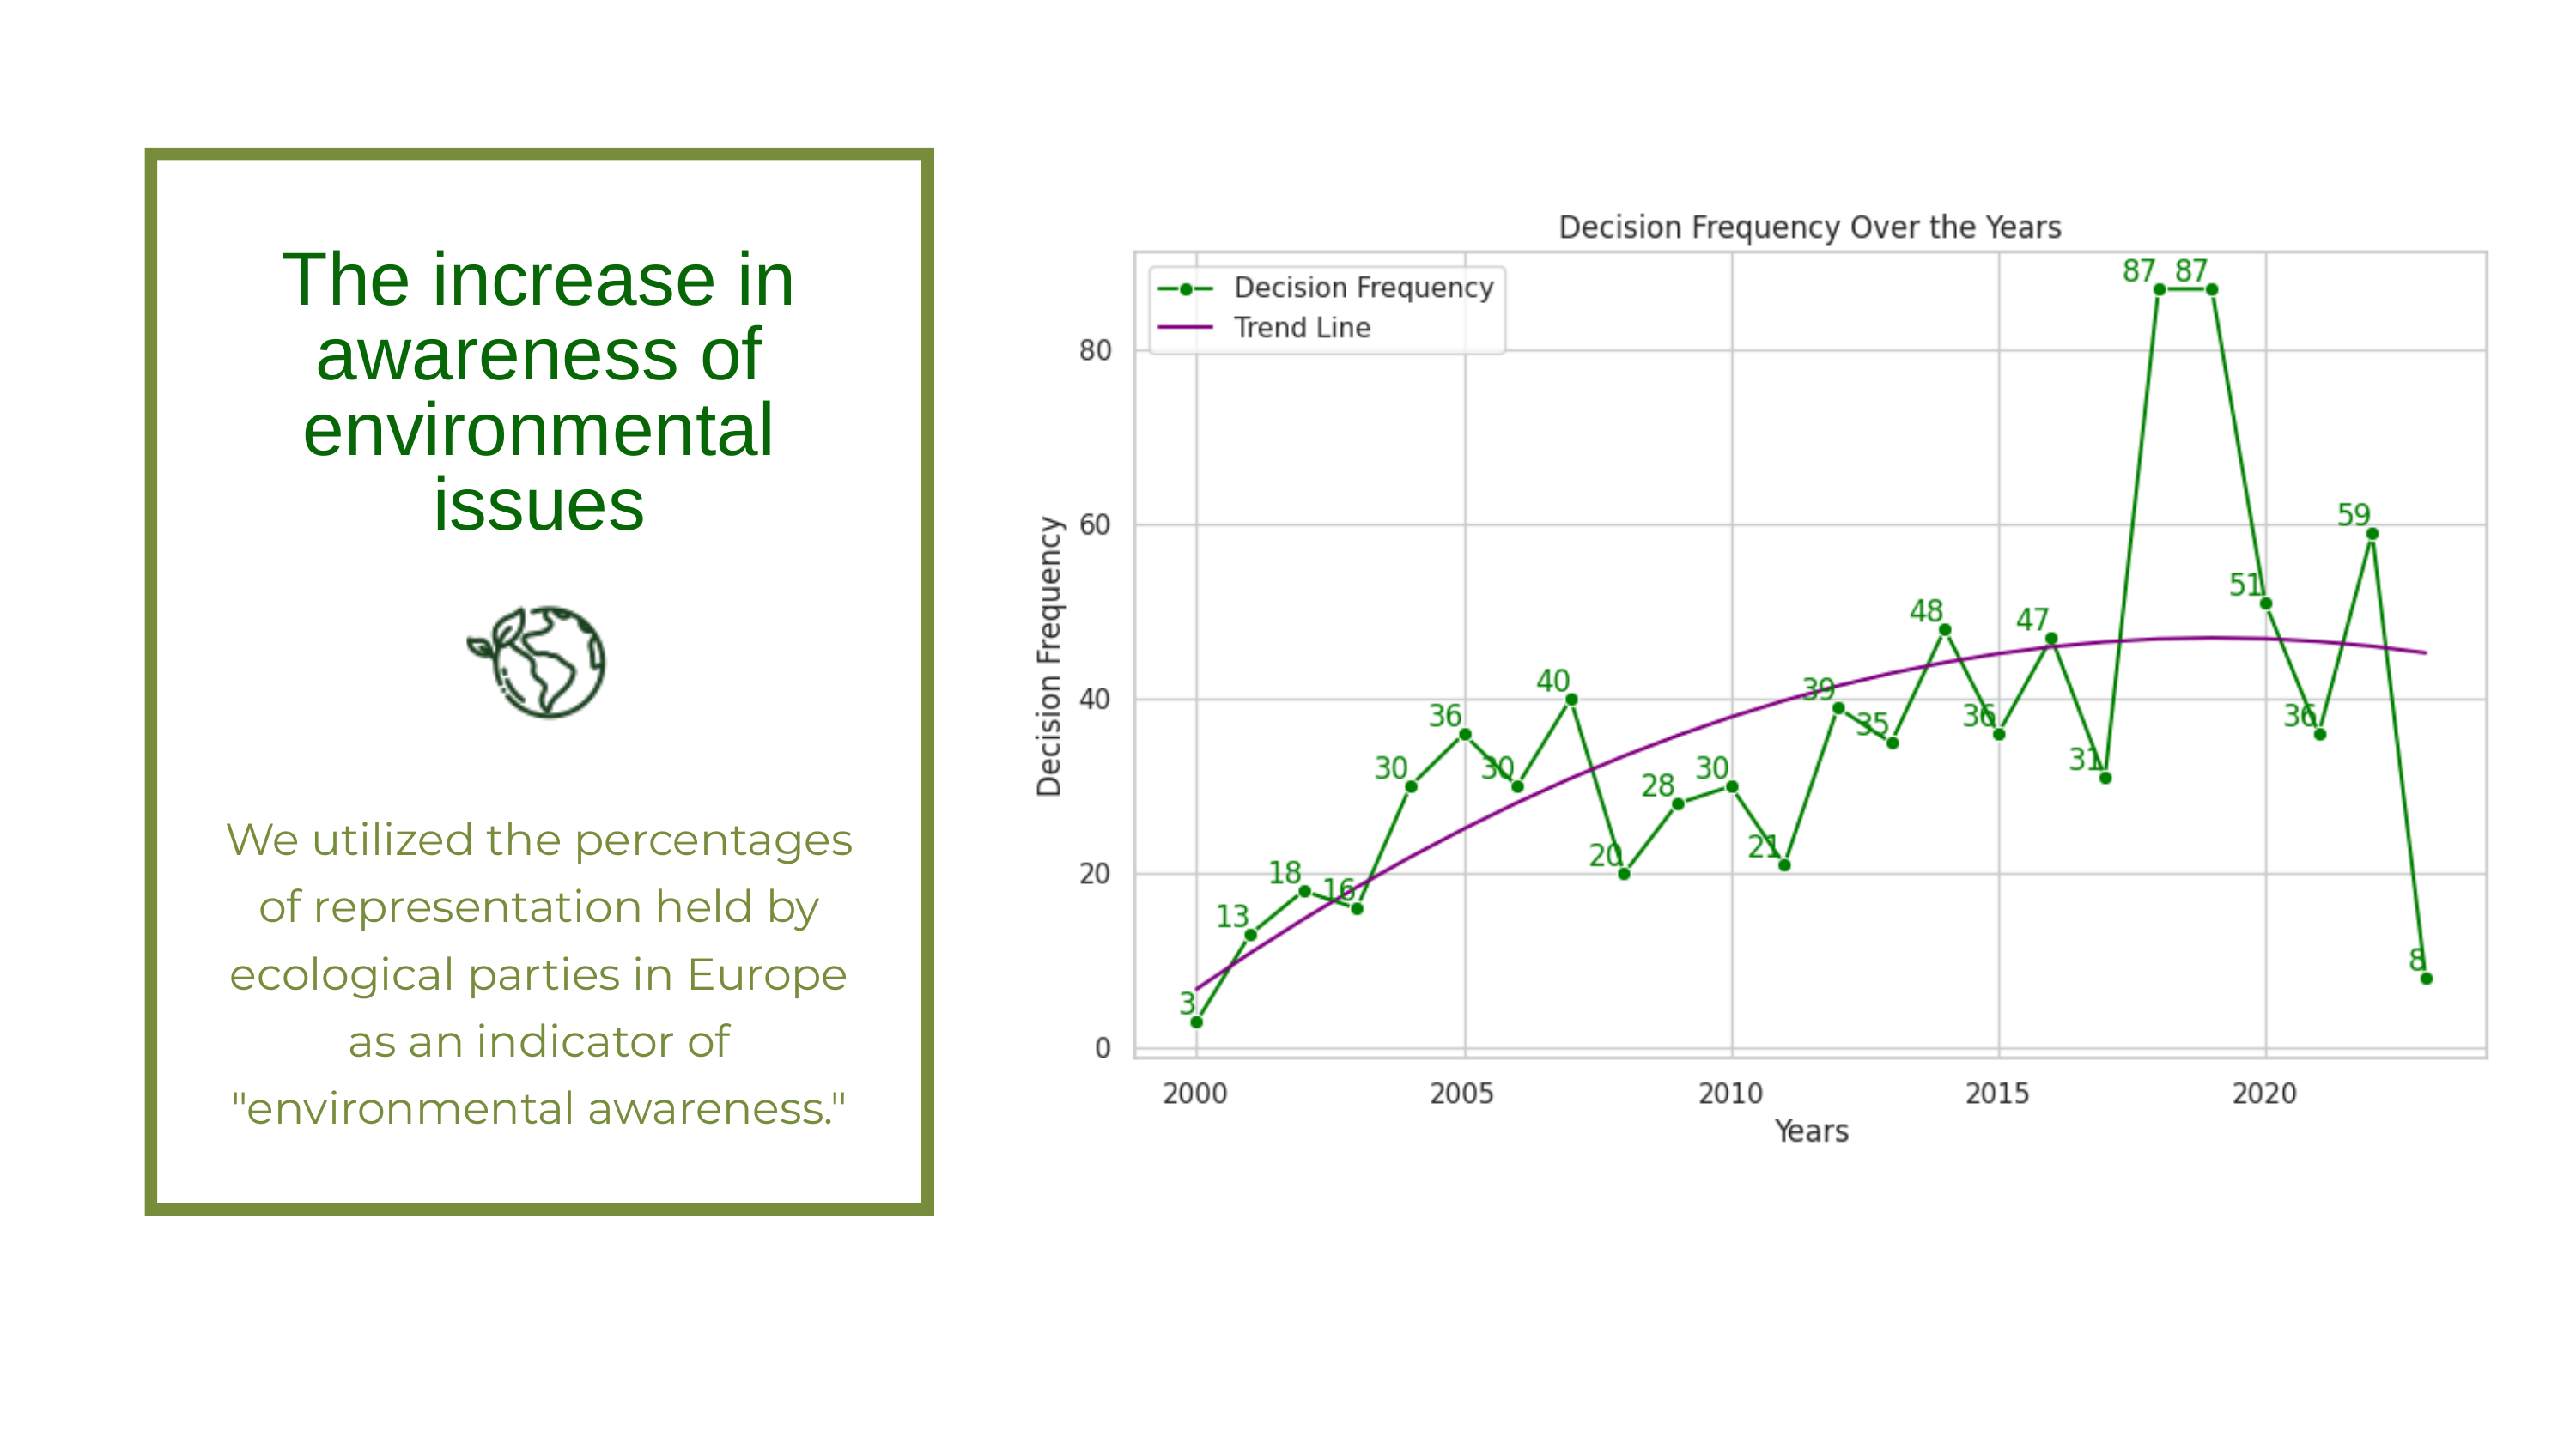

The increase in awareness of environmental issues

We utilized the percentages of representation held by ecological parties in Europe as an indicator of "environmental awareness."